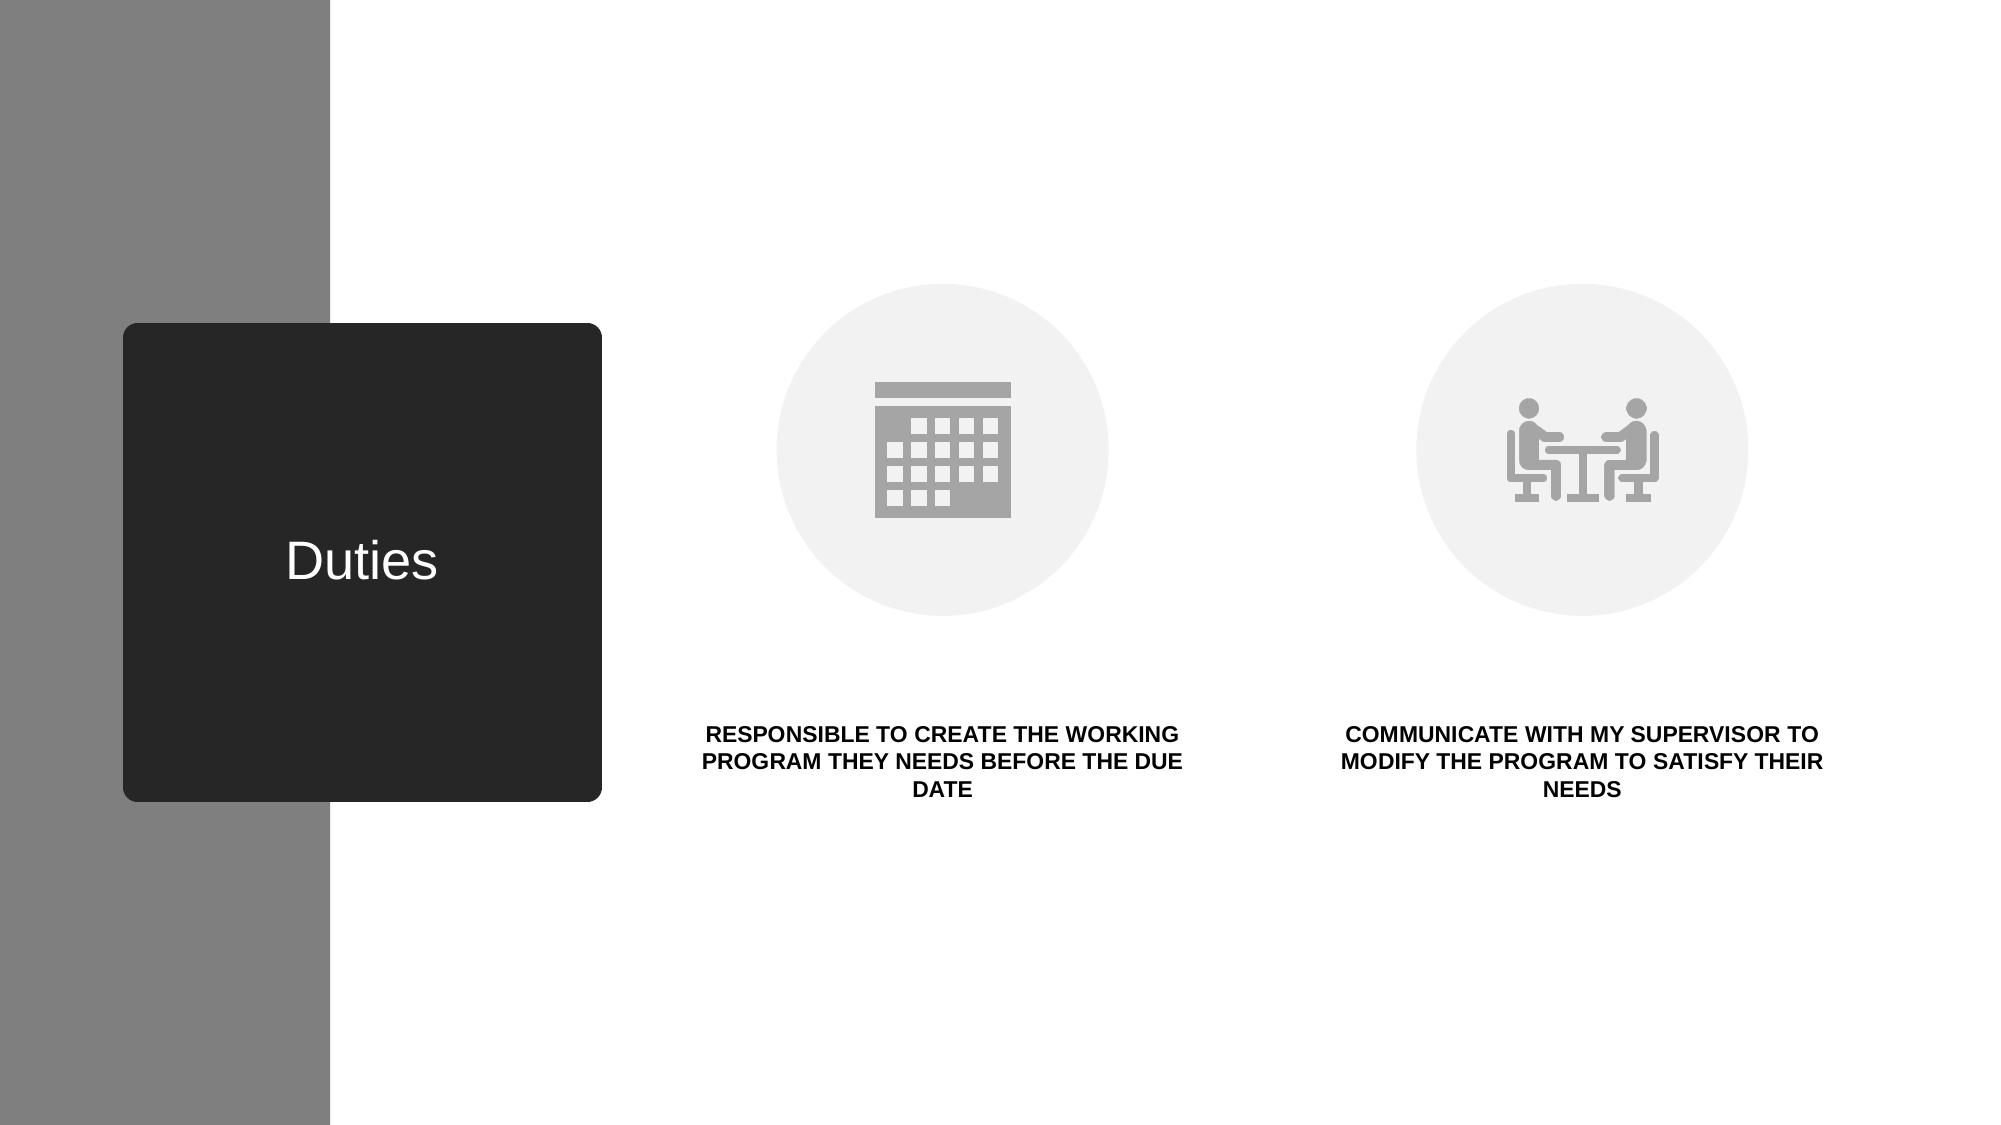

Responsible to create the working program they needs before the due date
Communicate with my supervisor to modify the program to satisfy their needs
# Duties